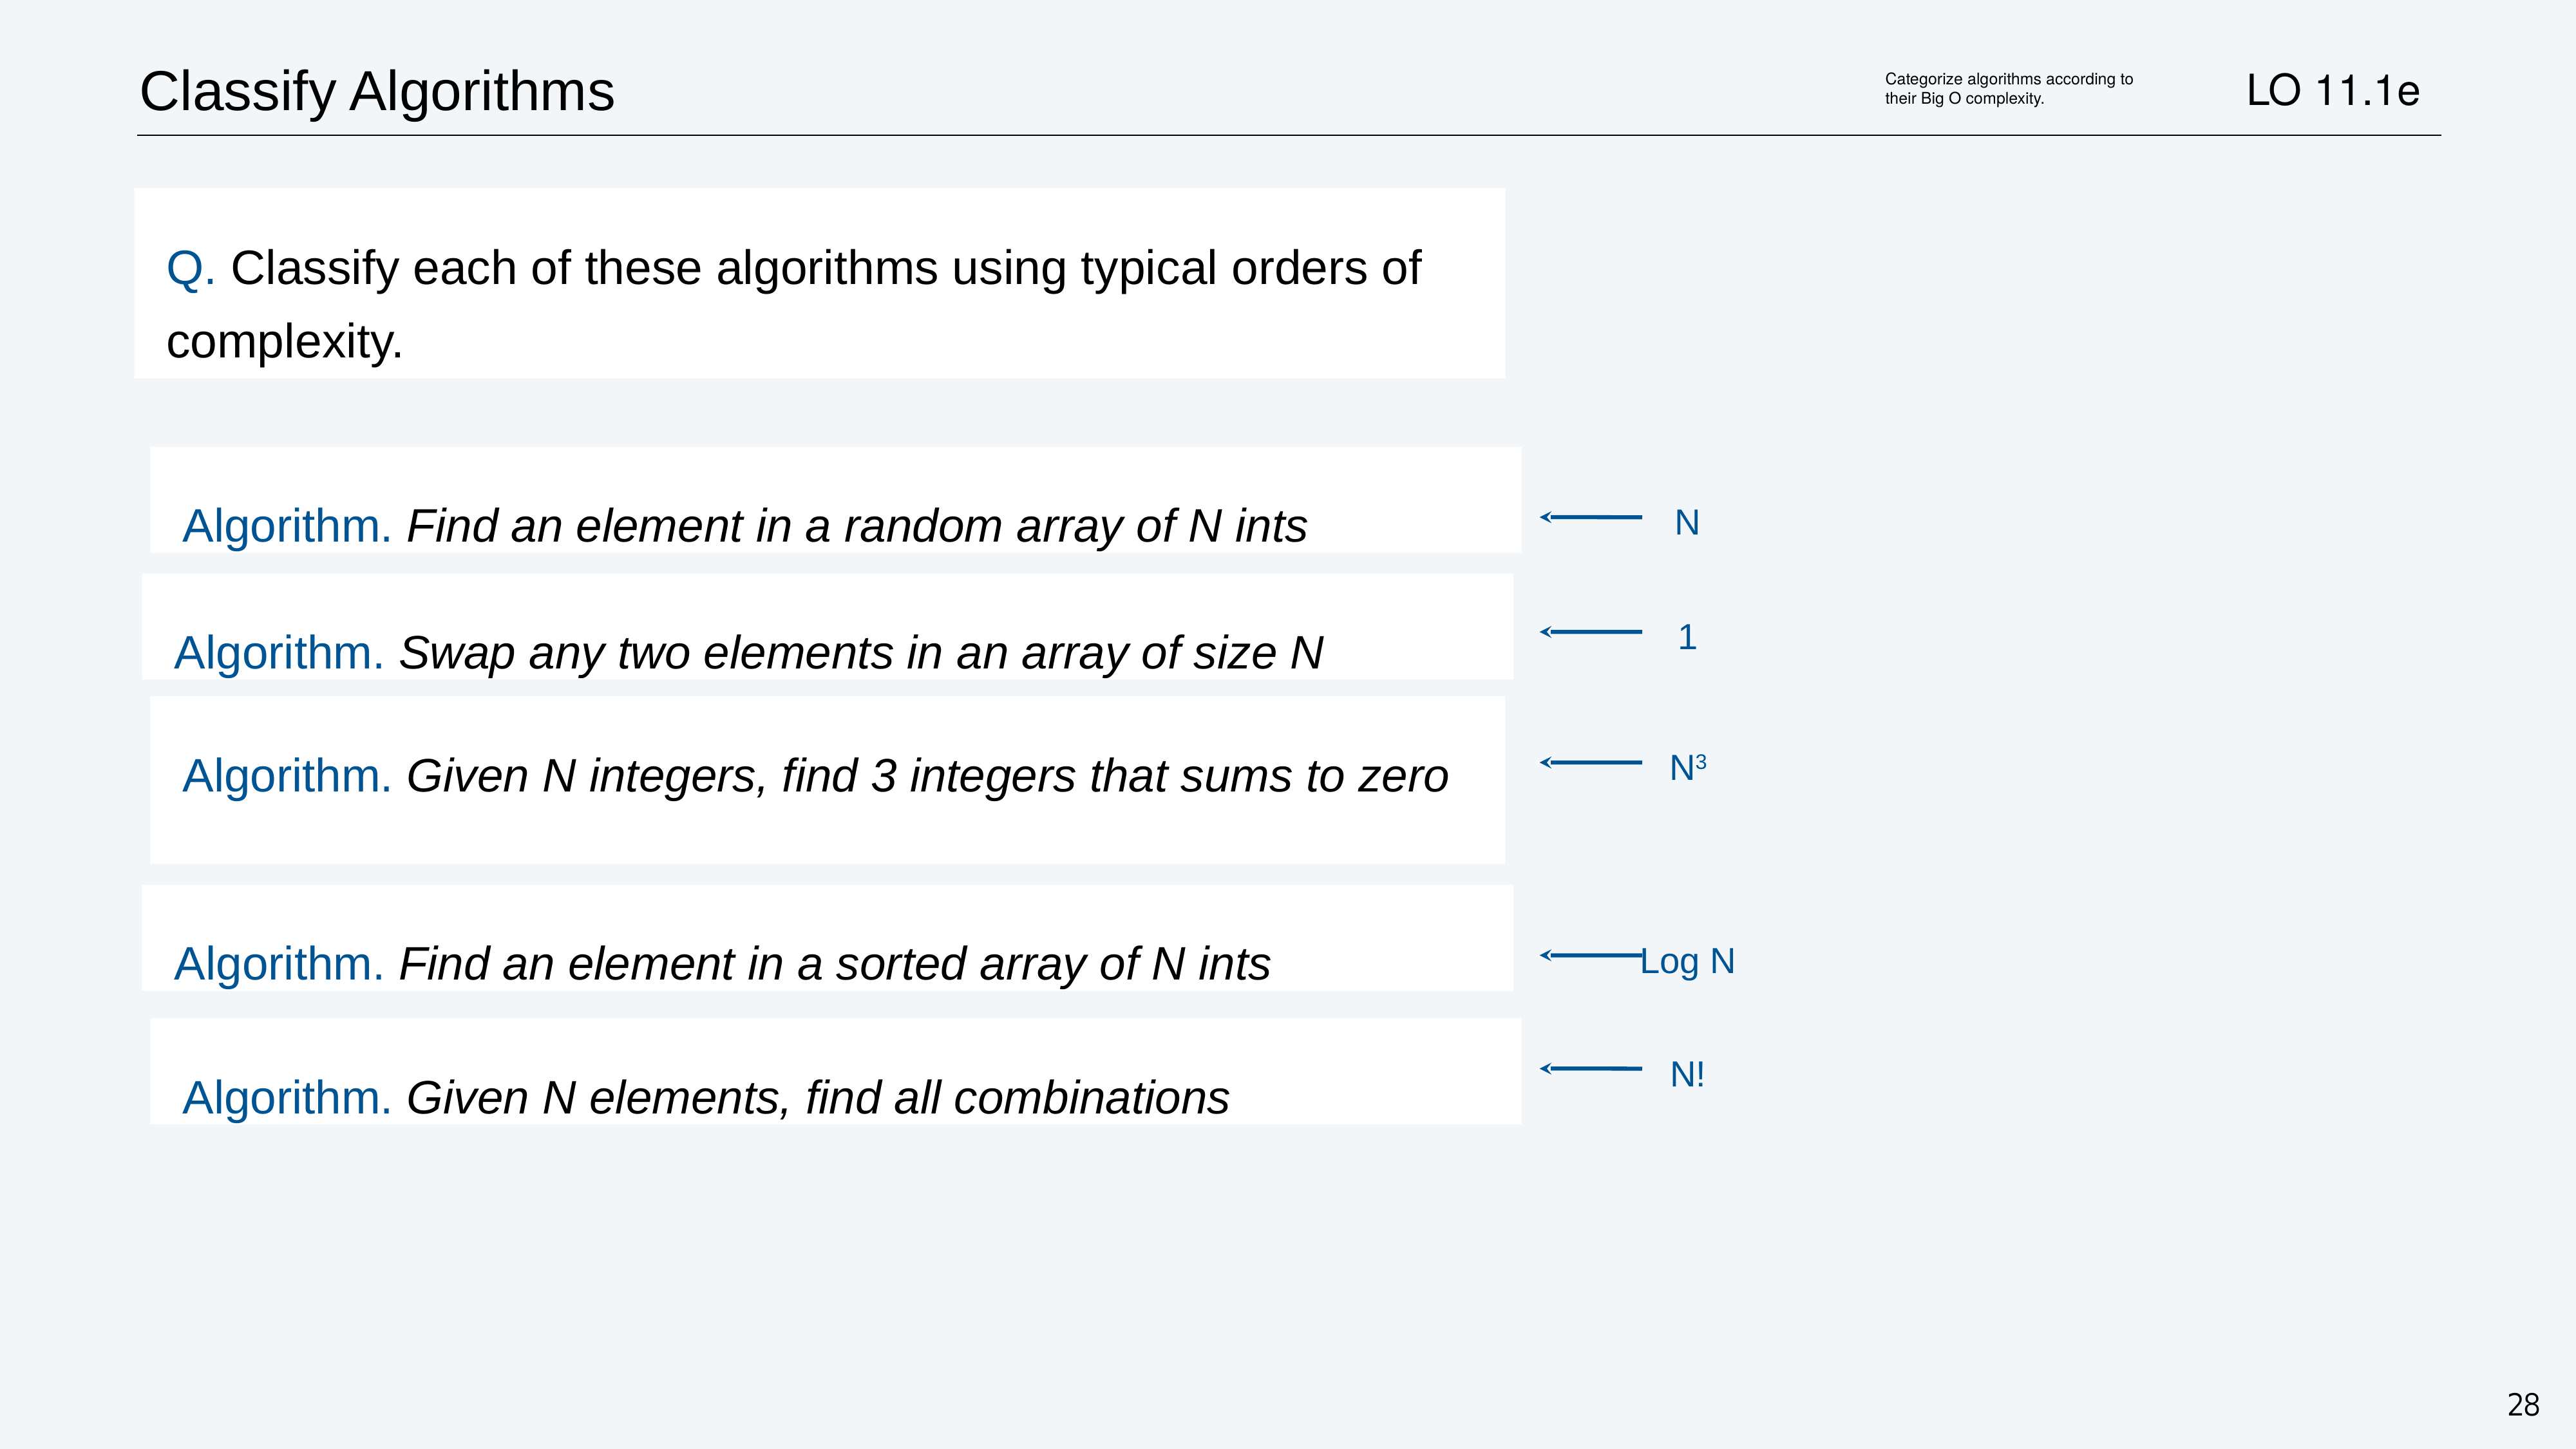

# Classify Algorithms
LO 11.1e
Categorize algorithms according to their Big O complexity.
Q. Classify each of these algorithms using typical orders of complexity.
Algorithm. Find an element in a random array of N ints
N

Algorithm. Swap any two elements in an array of size N
1

Algorithm. Given N integers, find 3 integers that sums to zero
N3

Algorithm. Find an element in a sorted array of N ints
Log N

Algorithm. Given N elements, find all combinations
N!

28